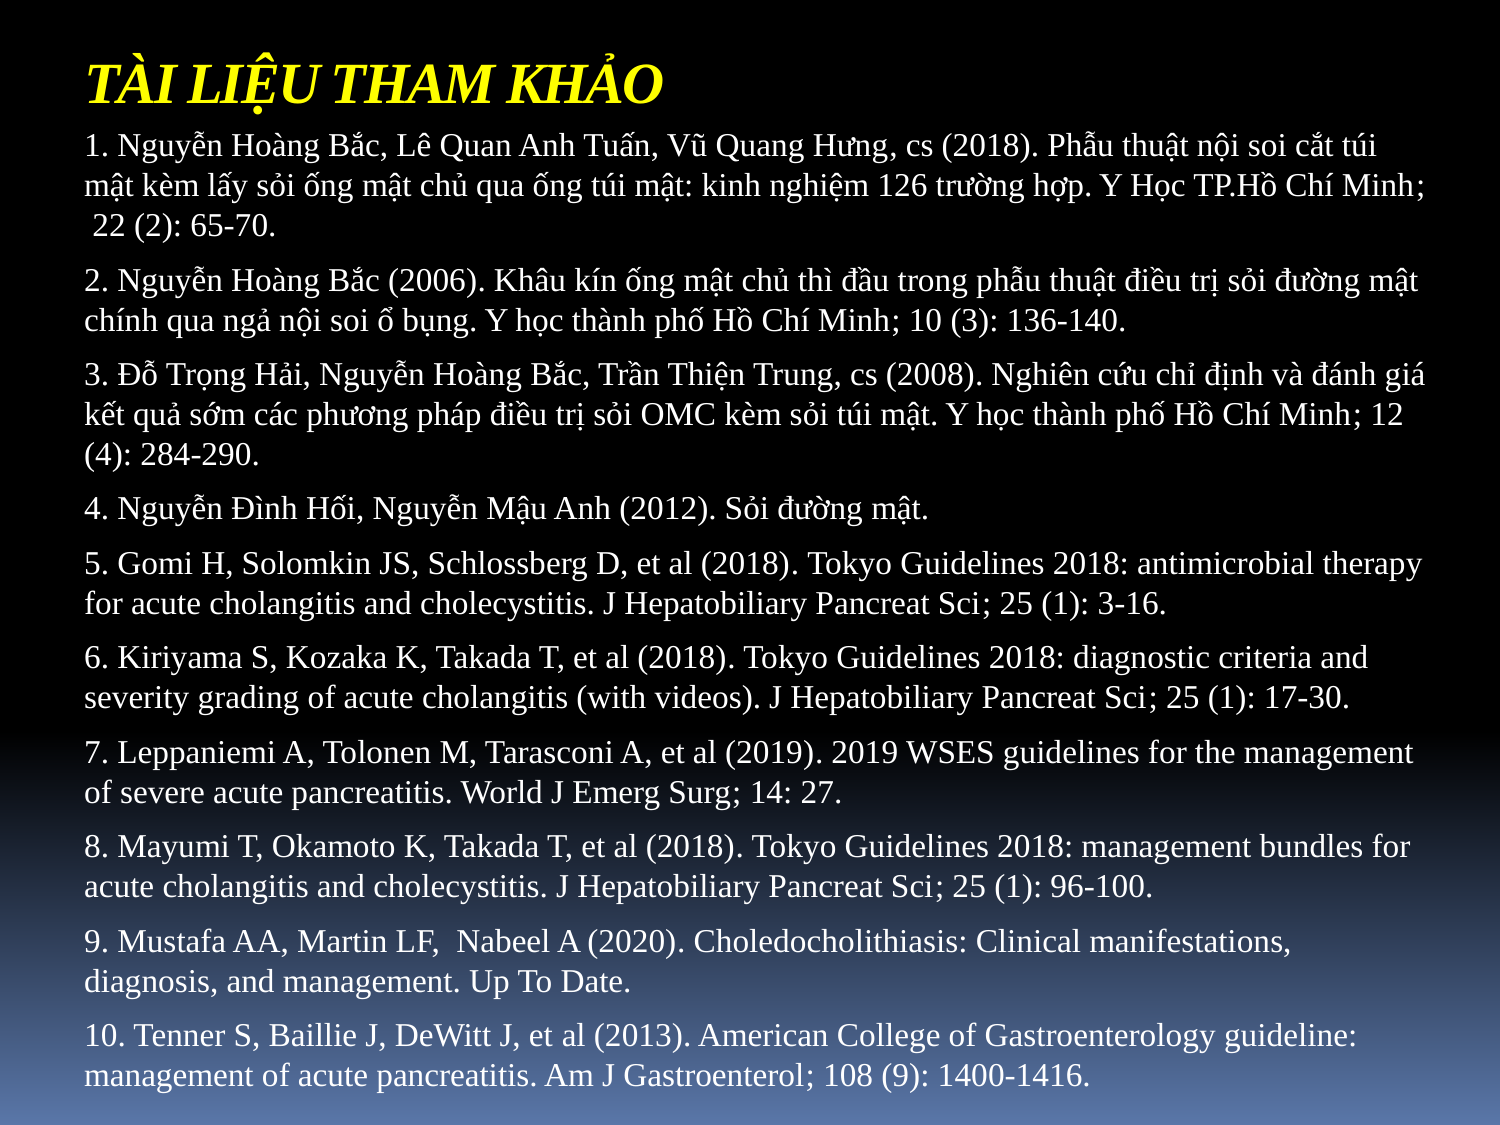

TÀI LIỆU THAM KHẢO
1. Nguyễn Hoàng Bắc, Lê Quan Anh Tuấn, Vũ Quang Hưng, cs (2018). Phẫu thuật nội soi cắt túi mật kèm lấy sỏi ống mật chủ qua ống túi mật: kinh nghiệm 126 trường hợp. Y Học TP.Hồ Chí Minh;  22 (2): 65-70.
2. Nguyễn Hoàng Bắc (2006). Khâu kín ống mật chủ thì đầu trong phẫu thuật điều trị sỏi đường mật chính qua ngả nội soi ổ bụng. Y học thành phố Hồ Chí Minh; 10 (3): 136-140.
3. Đỗ Trọng Hải, Nguyễn Hoàng Bắc, Trần Thiện Trung, cs (2008). Nghiên cứu chỉ định và đánh giá kết quả sớm các phương pháp điều trị sỏi OMC kèm sỏi túi mật. Y học thành phố Hồ Chí Minh; 12  (4): 284-290.
4. Nguyễn Đình Hối, Nguyễn Mậu Anh (2012). Sỏi đường mật.
5. Gomi H, Solomkin JS, Schlossberg D, et al (2018). Tokyo Guidelines 2018: antimicrobial therapy for acute cholangitis and cholecystitis. J Hepatobiliary Pancreat Sci; 25 (1): 3-16.
6. Kiriyama S, Kozaka K, Takada T, et al (2018). Tokyo Guidelines 2018: diagnostic criteria and severity grading of acute cholangitis (with videos). J Hepatobiliary Pancreat Sci; 25 (1): 17-30.
7. Leppaniemi A, Tolonen M, Tarasconi A, et al (2019). 2019 WSES guidelines for the management of severe acute pancreatitis. World J Emerg Surg; 14: 27.
8. Mayumi T, Okamoto K, Takada T, et al (2018). Tokyo Guidelines 2018: management bundles for acute cholangitis and cholecystitis. J Hepatobiliary Pancreat Sci; 25 (1): 96-100.
9. Mustafa AA, Martin LF,  Nabeel A (2020). Choledocholithiasis: Clinical manifestations, diagnosis, and management. Up To Date.
10. Tenner S, Baillie J, DeWitt J, et al (2013). American College of Gastroenterology guideline: management of acute pancreatitis. Am J Gastroenterol; 108 (9): 1400-1416.